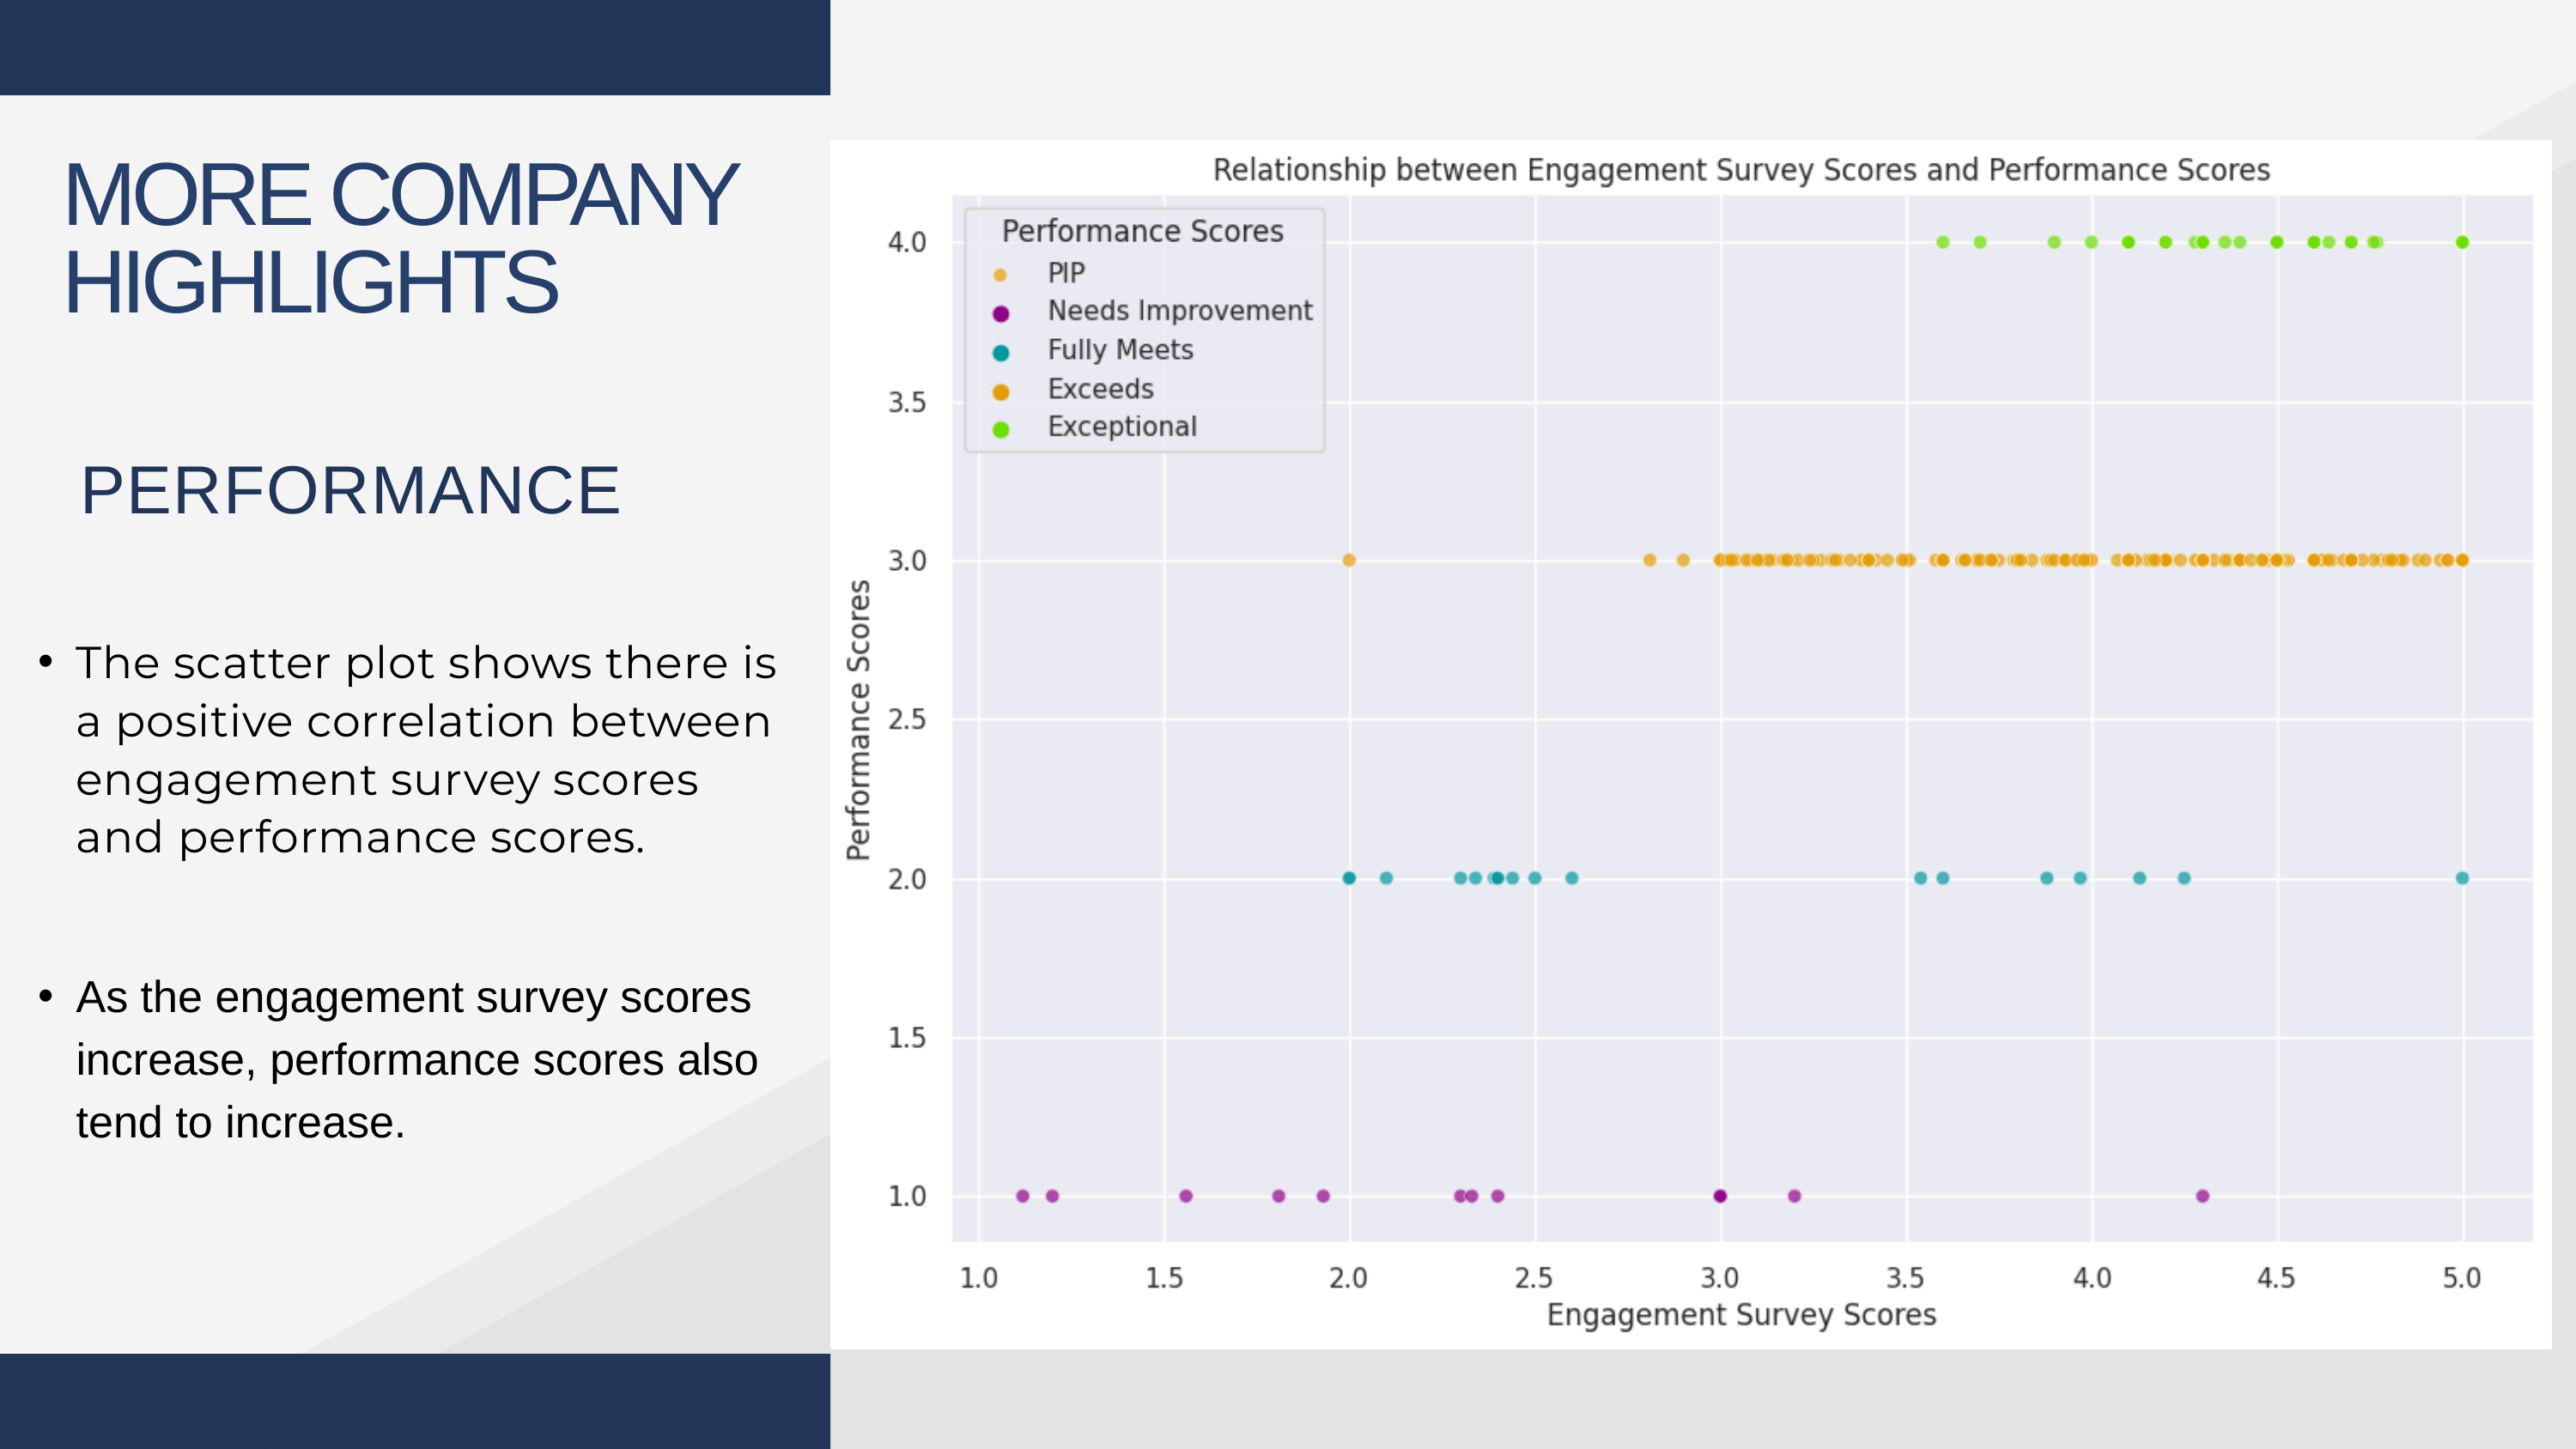

MORE COMPANY
HIGHLIGHTS
PERFORMANCE
The scatter plot shows there is a positive correlation between engagement survey scores and performance scores.

As the engagement survey scores increase, performance scores also tend to increase.